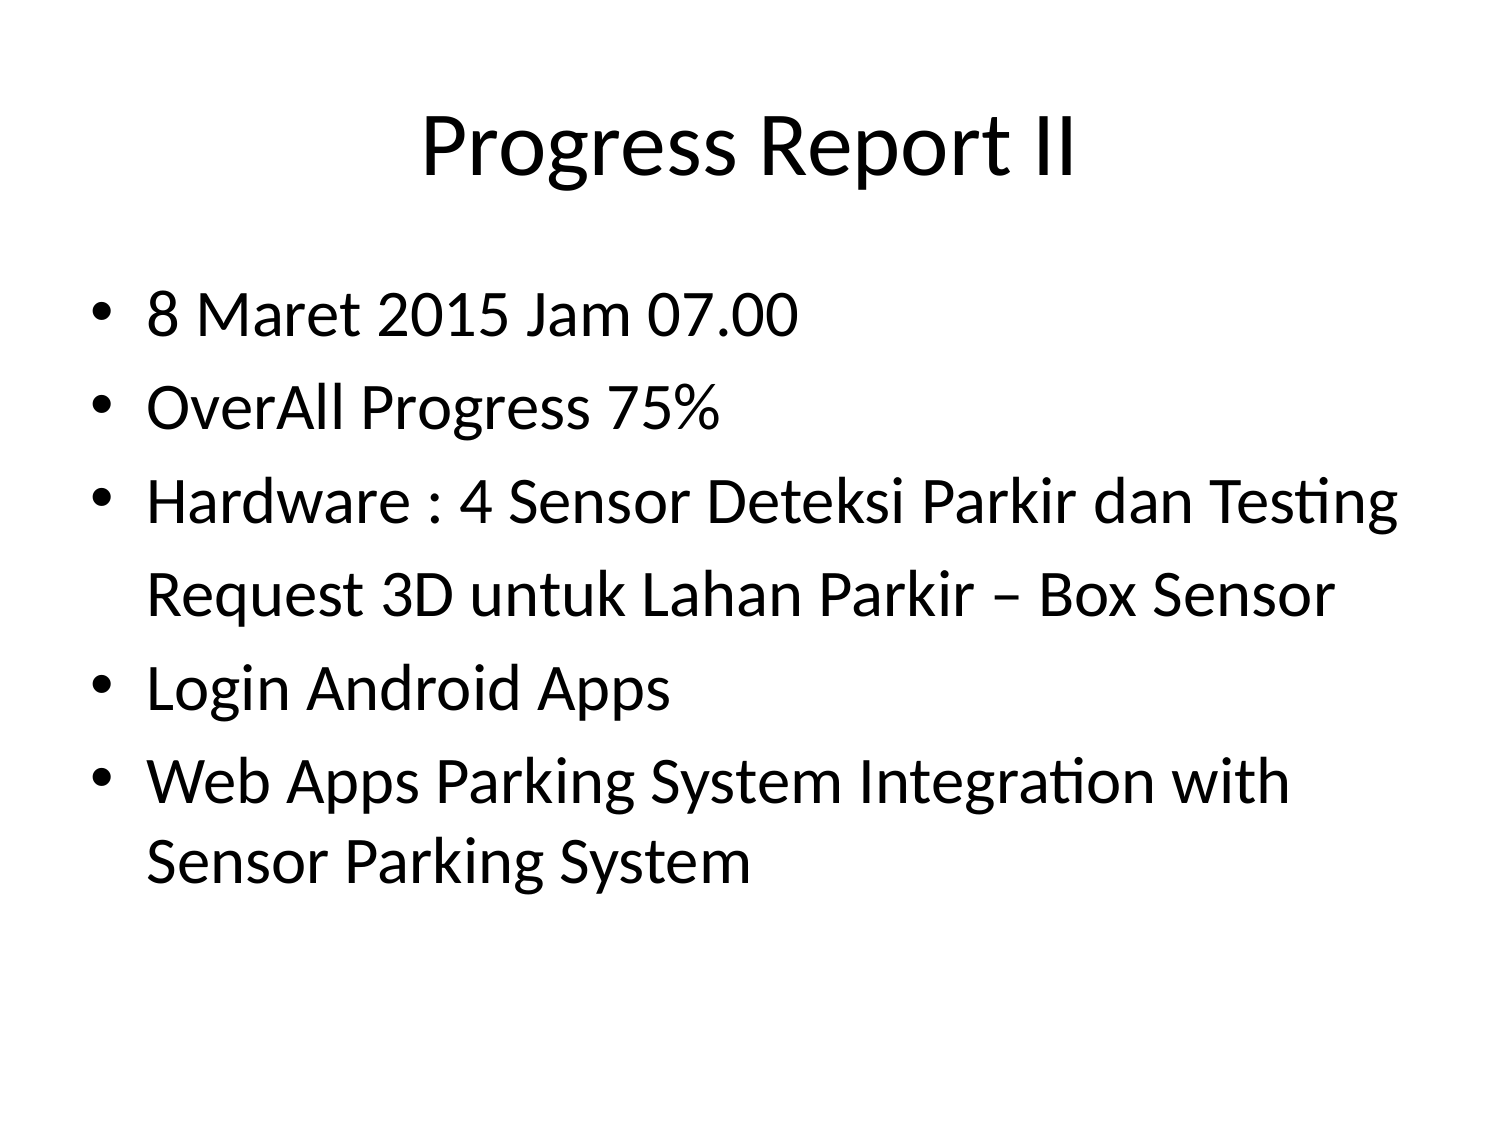

# Progress Report II
8 Maret 2015 Jam 07.00
OverAll Progress 75%
Hardware : 4 Sensor Deteksi Parkir dan Testing
	Request 3D untuk Lahan Parkir – Box Sensor
Login Android Apps
Web Apps Parking System Integration with Sensor Parking System